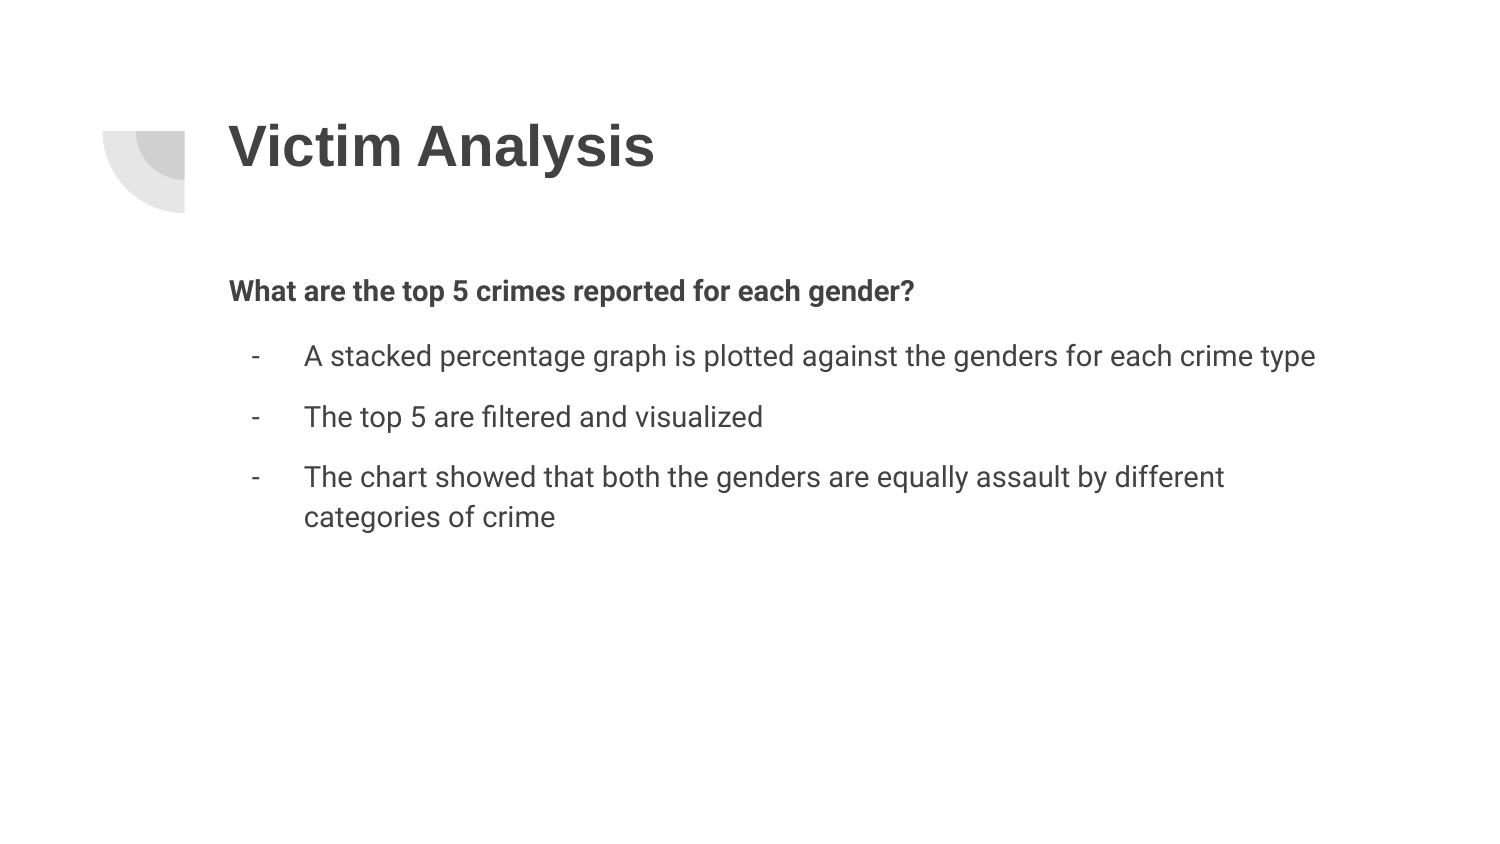

# Victim Analysis
What are the top 5 crimes reported for each gender?
A stacked percentage graph is plotted against the genders for each crime type
The top 5 are filtered and visualized
The chart showed that both the genders are equally assault by different categories of crime